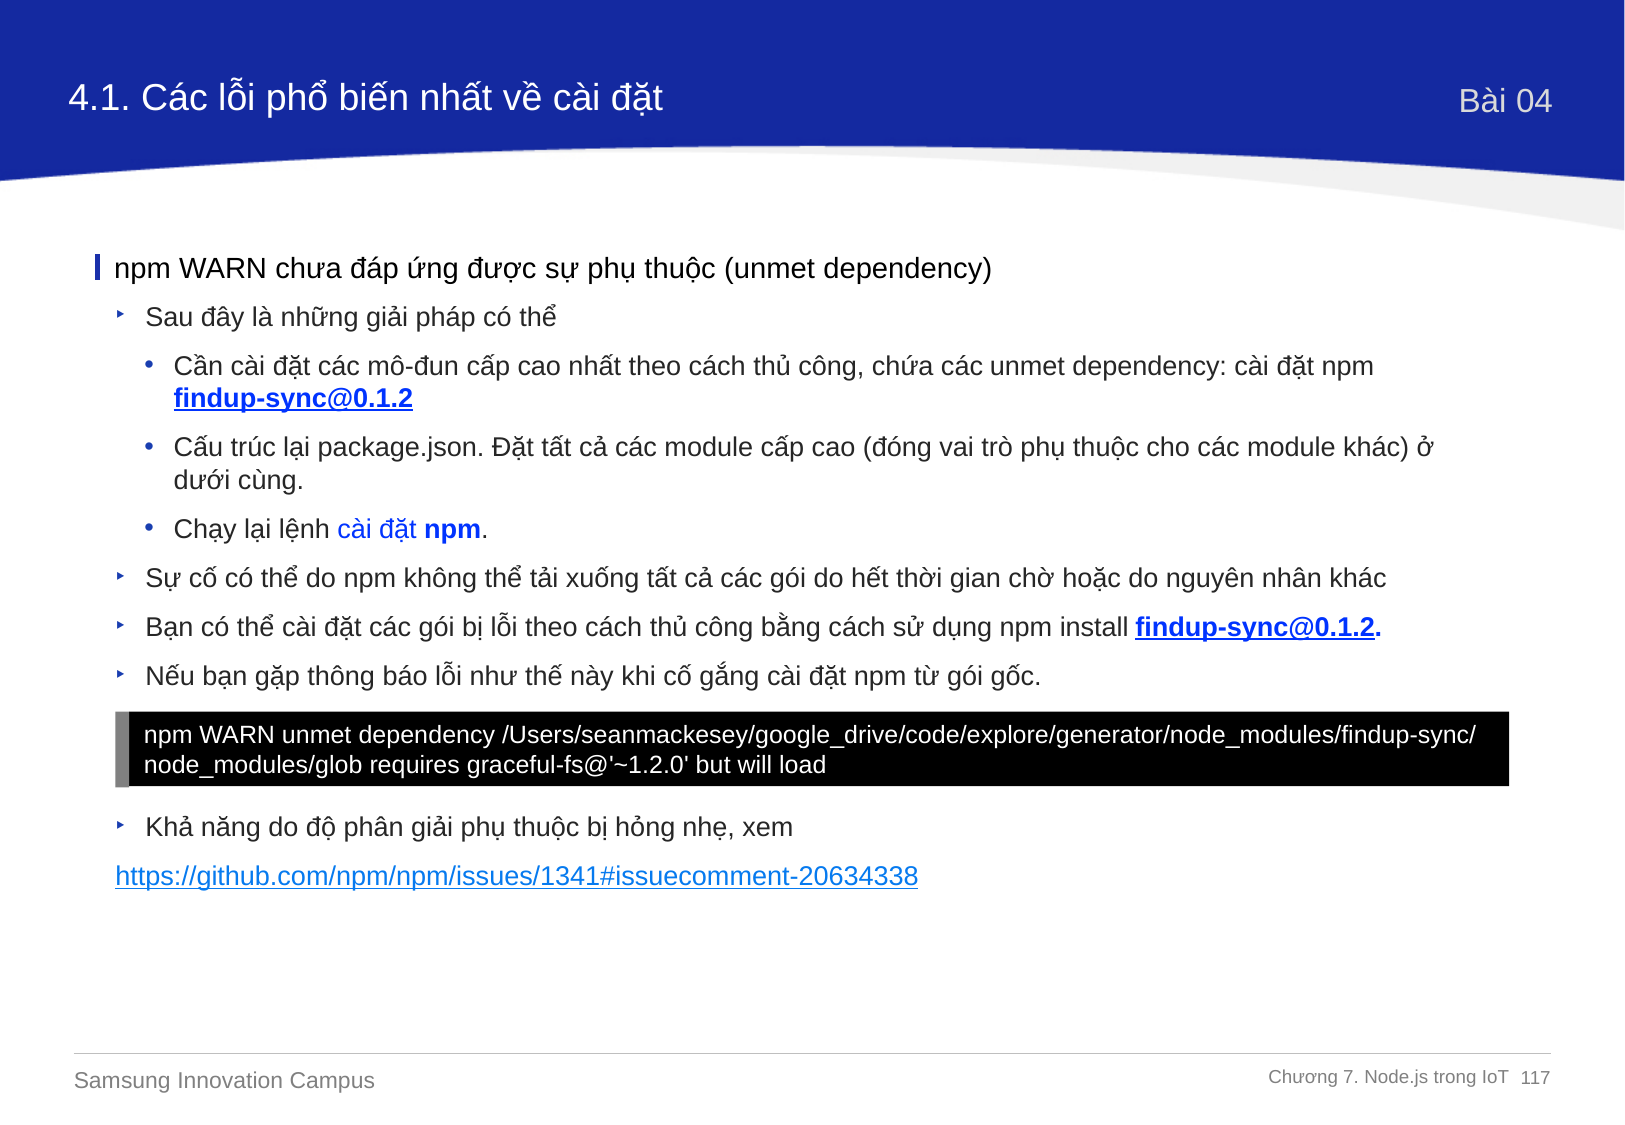

4.1. Các lỗi phổ biến nhất về cài đặt
Bài 04
npm WARN chưa đáp ứng được sự phụ thuộc (unmet dependency)
Sau đây là những giải pháp có thể
Cần cài đặt các mô-đun cấp cao nhất theo cách thủ công, chứa các unmet dependency: cài đặt npm findup-sync@0.1.2
Cấu trúc lại package.json. Đặt tất cả các module cấp cao (đóng vai trò phụ thuộc cho các module khác) ở dưới cùng.
Chạy lại lệnh cài đặt npm.
Sự cố có thể do npm không thể tải xuống tất cả các gói do hết thời gian chờ hoặc do nguyên nhân khác
Bạn có thể cài đặt các gói bị lỗi theo cách thủ công bằng cách sử dụng npm install findup-sync@0.1.2.
Nếu bạn gặp thông báo lỗi như thế này khi cố gắng cài đặt npm từ gói gốc.
npm WARN unmet dependency /Users/seanmackesey/google_drive/code/explore/generator/node_modules/findup-sync/node_modules/glob requires graceful-fs@'~1.2.0' but will load

Khả năng do độ phân giải phụ thuộc bị hỏng nhẹ, xem
https://github.com/npm/npm/issues/1341#issuecomment-20634338